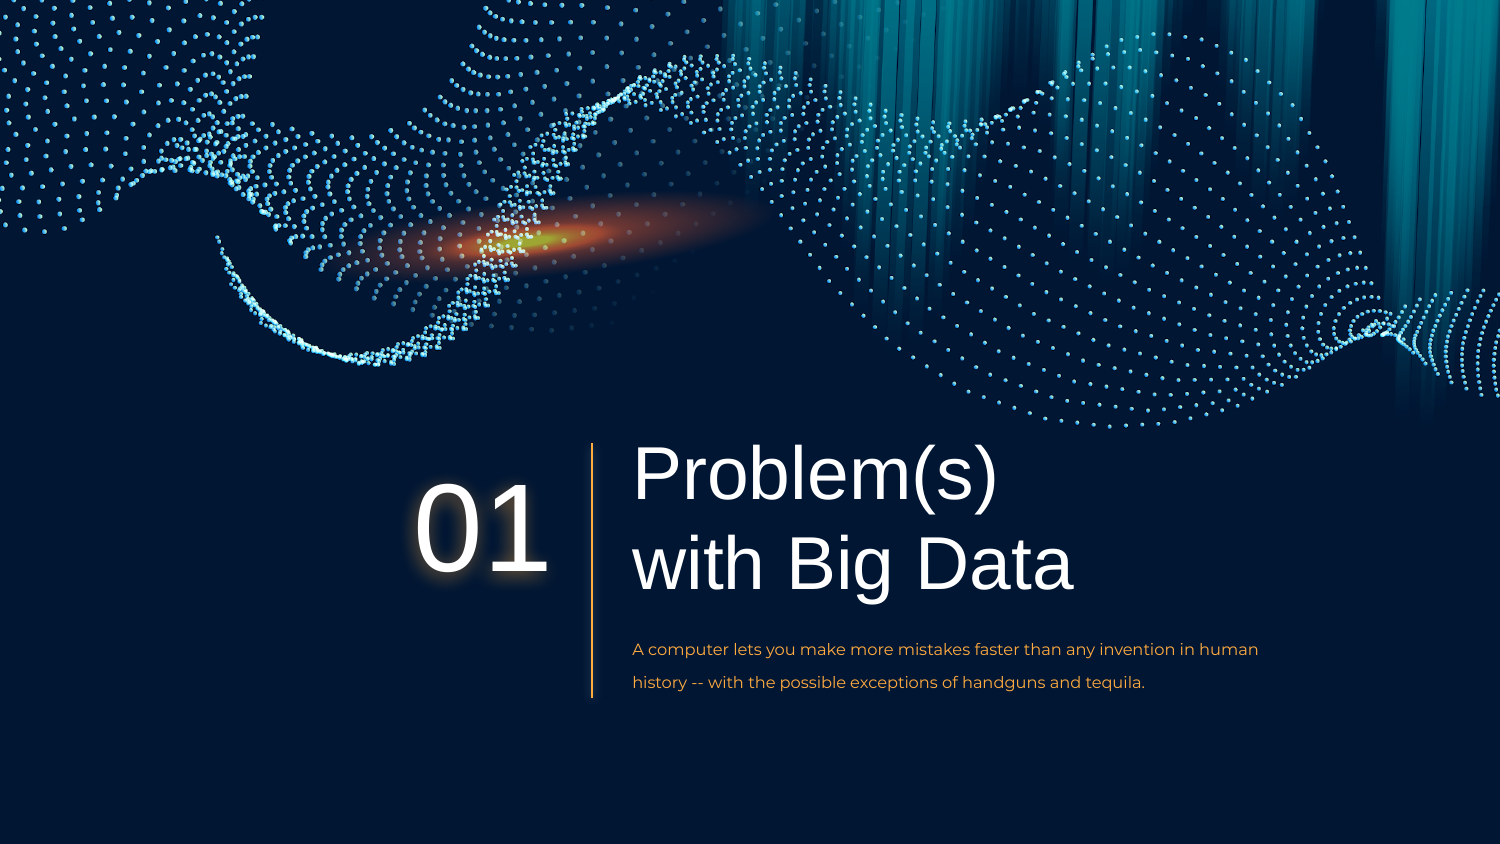

# Problem(s) with Big Data
01
A computer lets you make more mistakes faster than any invention in human history -- with the possible exceptions of handguns and tequila.